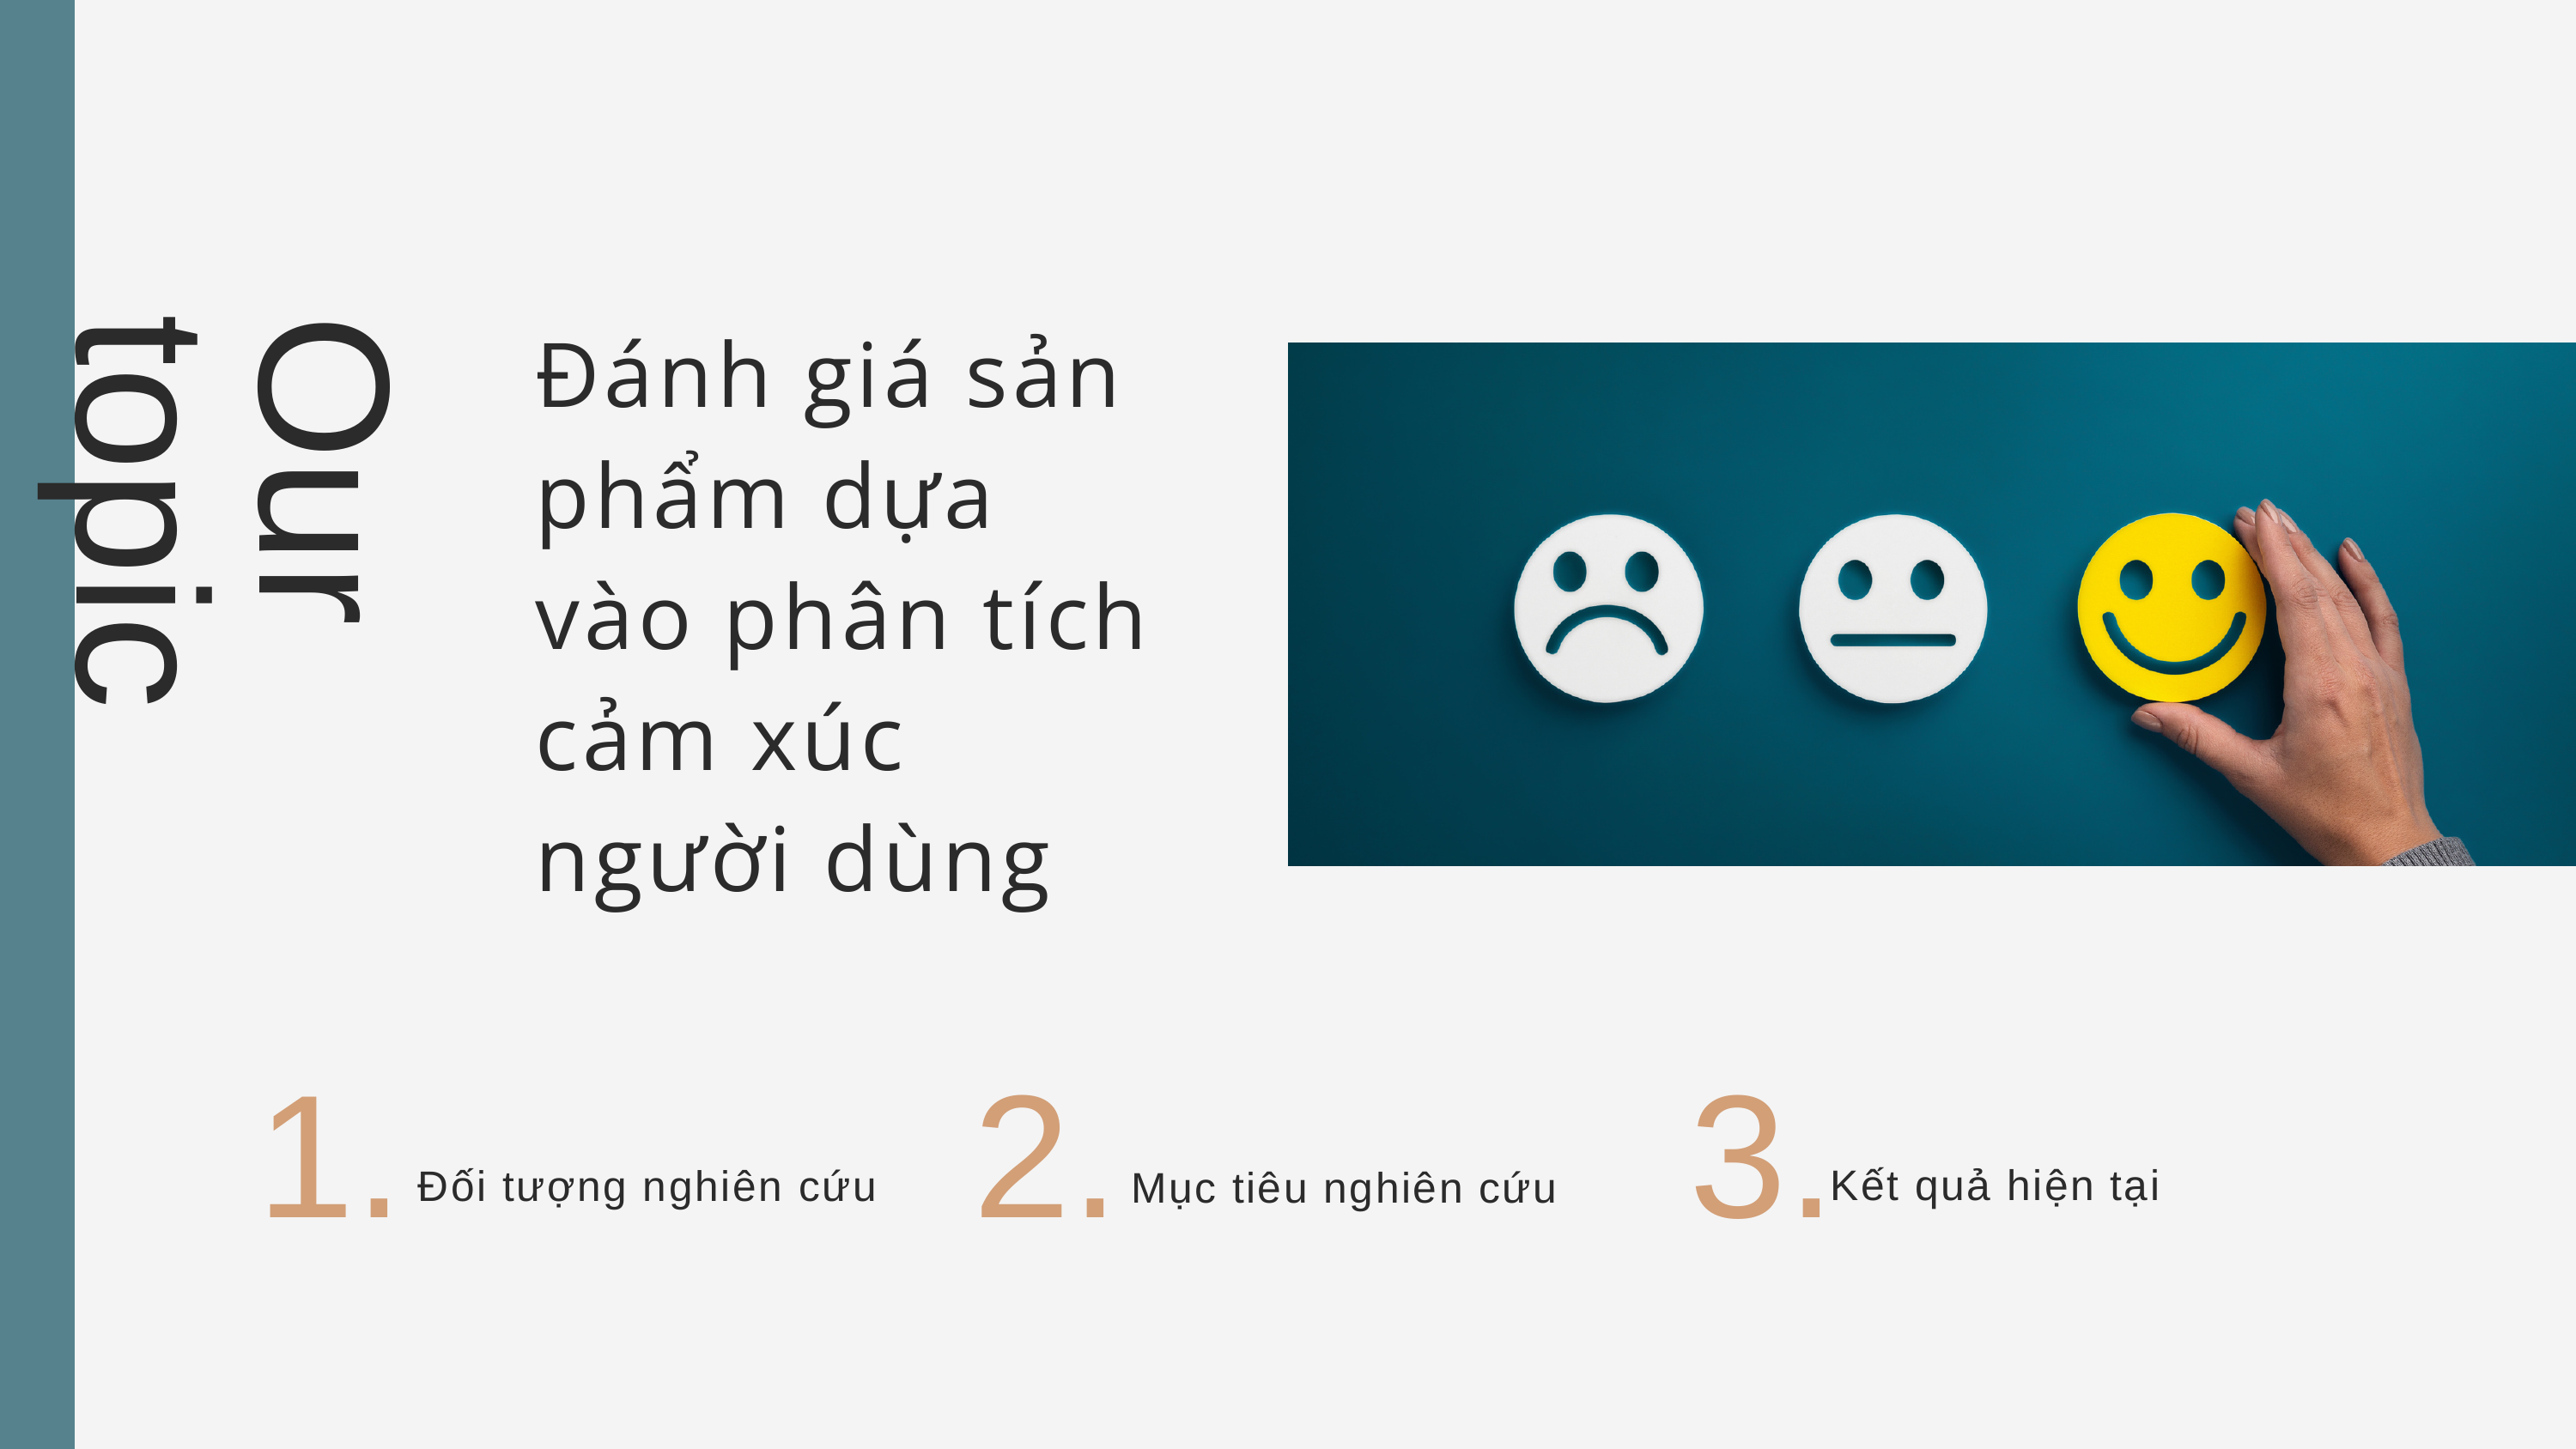

Đánh giá sản phẩm dựa vào phân tích cảm xúc người dùng

Our topic
1.
2.
3.
Kết quả hiện tại
Đối tượng nghiên cứu
Mục tiêu nghiên cứu